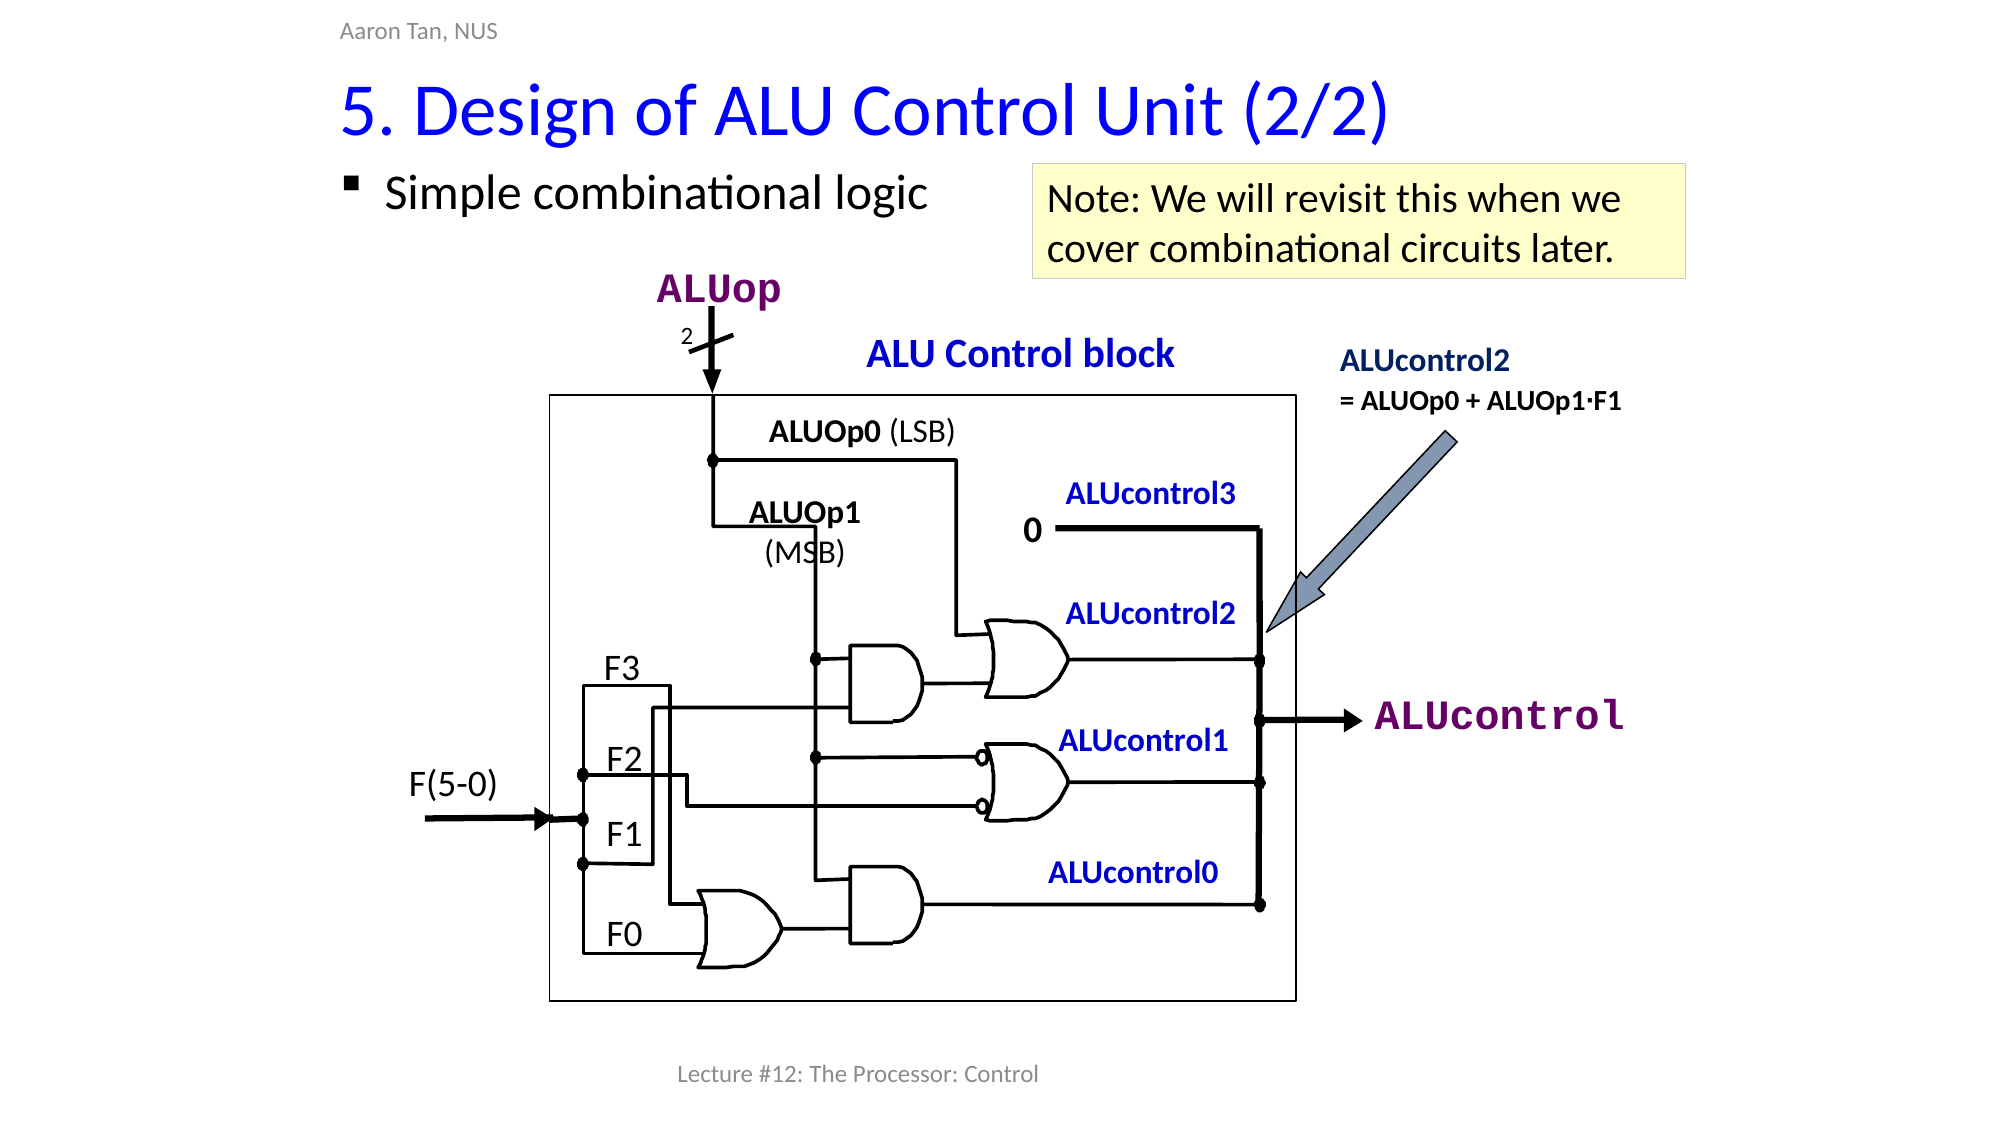

Aaron Tan, NUS
5. Design of ALU Control Unit (2/2)
Simple combinational logic
Note: We will revisit this when we cover combinational circuits later.
ALUop

ALU Control block

ALUOp0 (LSB)

ALUcontrol3
ALUOp1 (MSB)
0

ALUcontrol2

F3

ALUcontrol

ALUcontrol1

F2

F(5-0)

F1

ALUcontrol0

F0

2
ALUcontrol2
= ALUOp0 + ALUOp1∙F1

Lecture #12: The Processor: Control